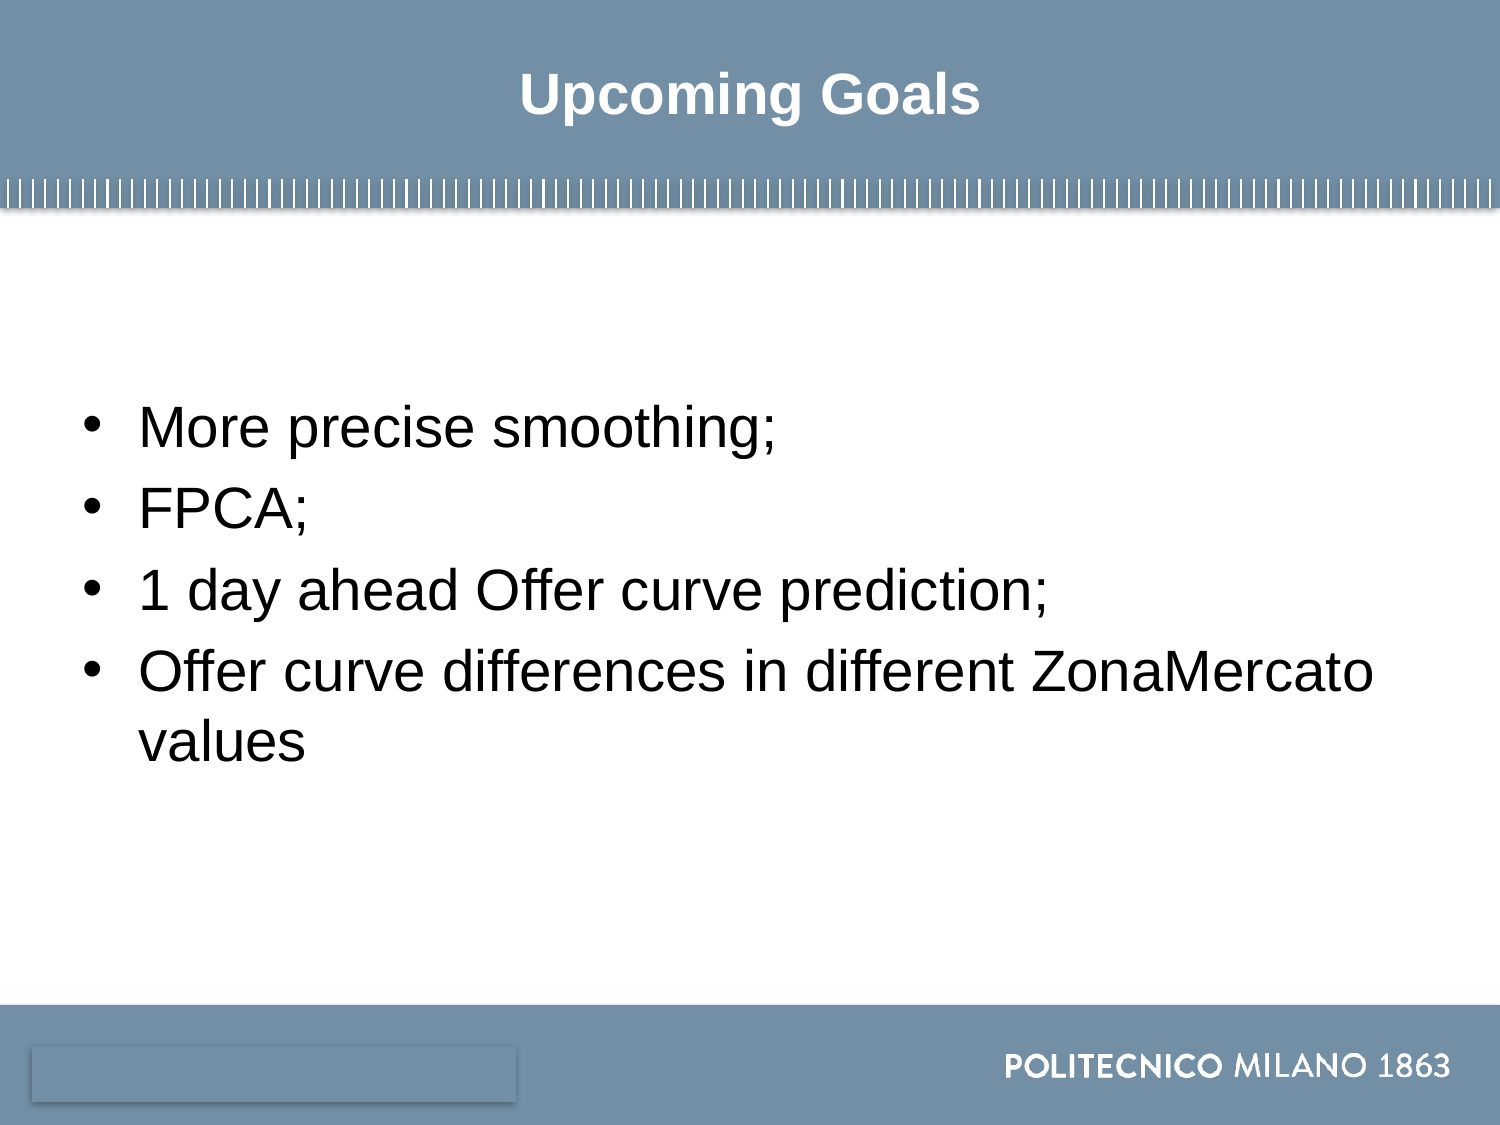

# Upcoming Goals
More precise smoothing;
FPCA;
1 day ahead Offer curve prediction;
Offer curve differences in different ZonaMercato values